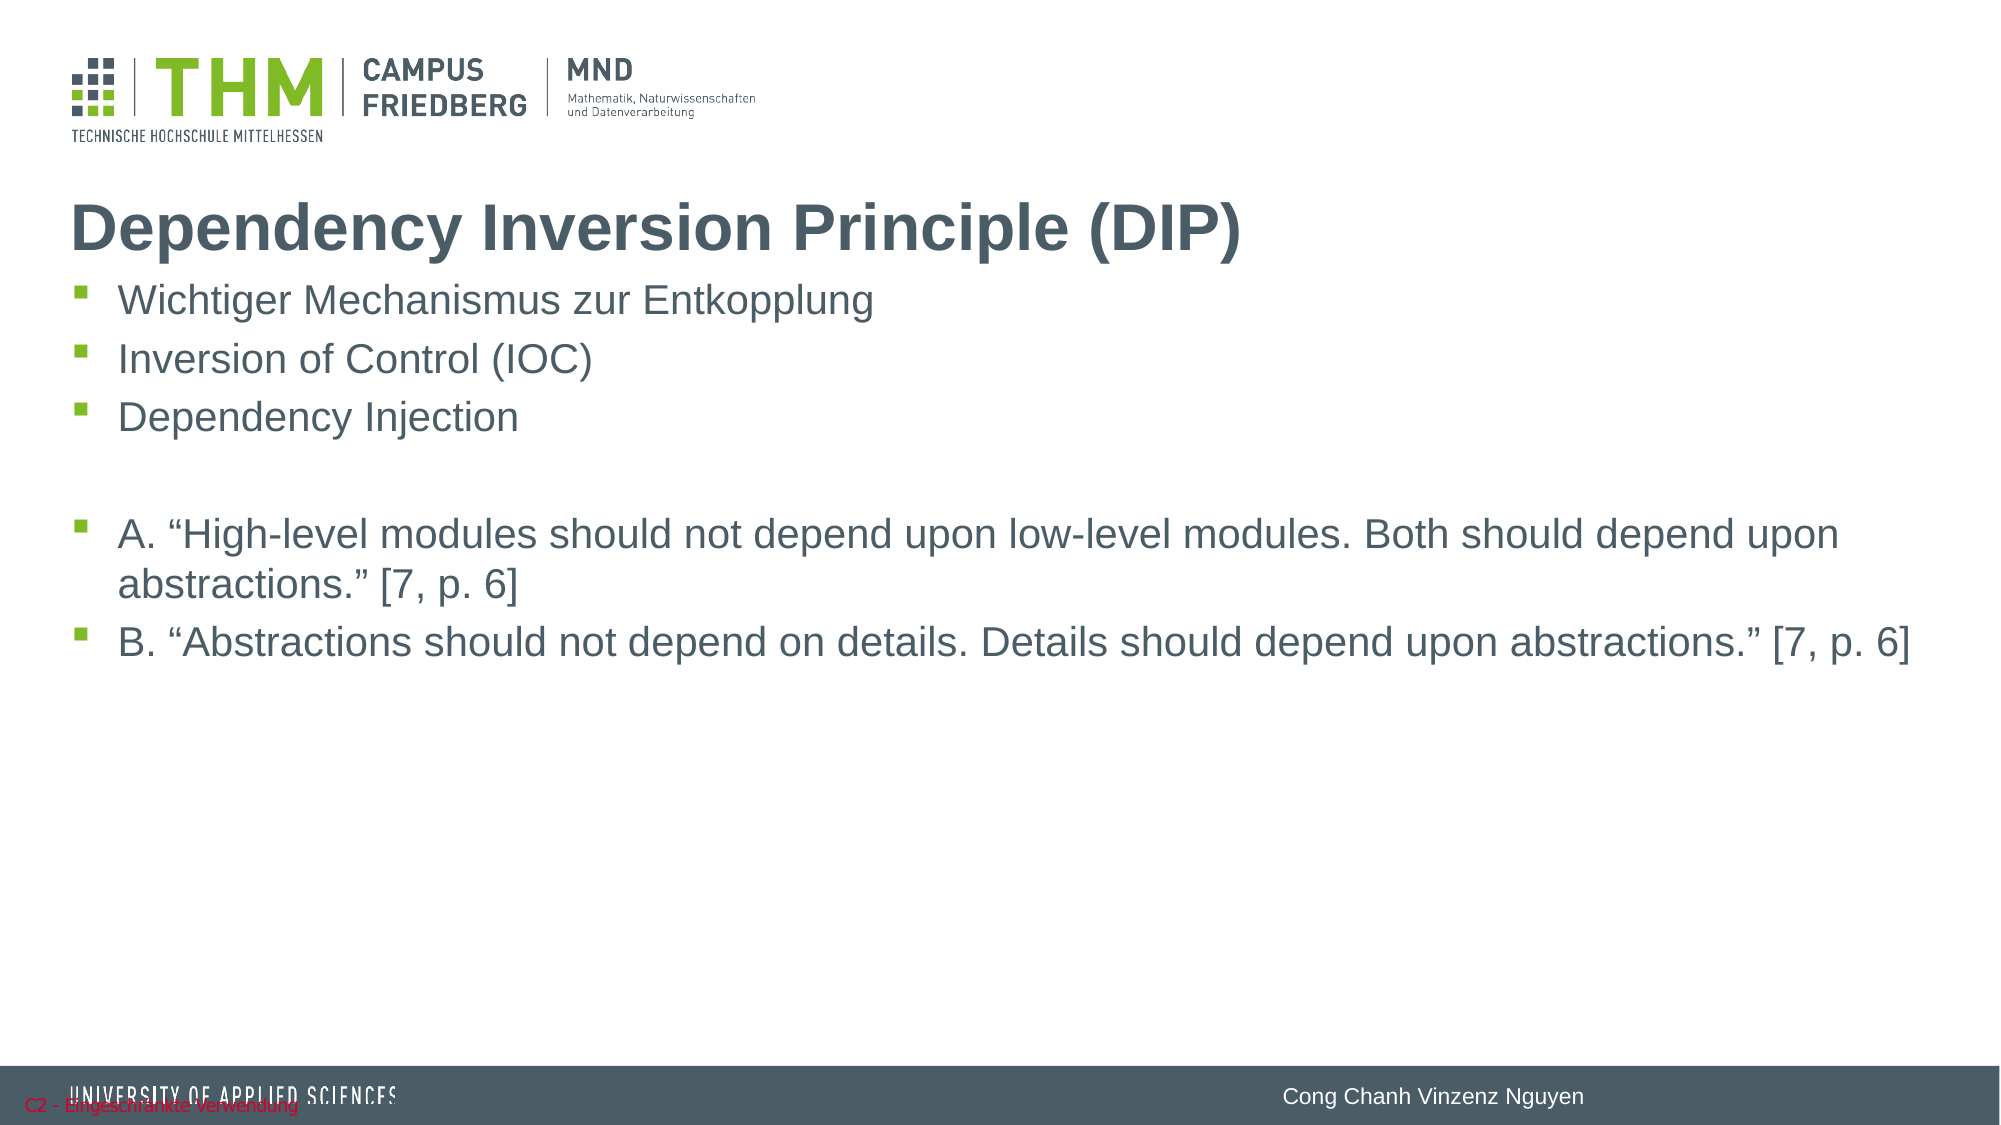

# Dependency Inversion Principle (DIP)
Wichtiger Mechanismus zur Entkopplung
Inversion of Control (IOC)
Dependency Injection

A. “High-level modules should not depend upon low-level modules. Both should depend upon abstractions.” [7, p. 6]
B. “Abstractions should not depend on details. Details should depend upon abstractions.” [7, p. 6]